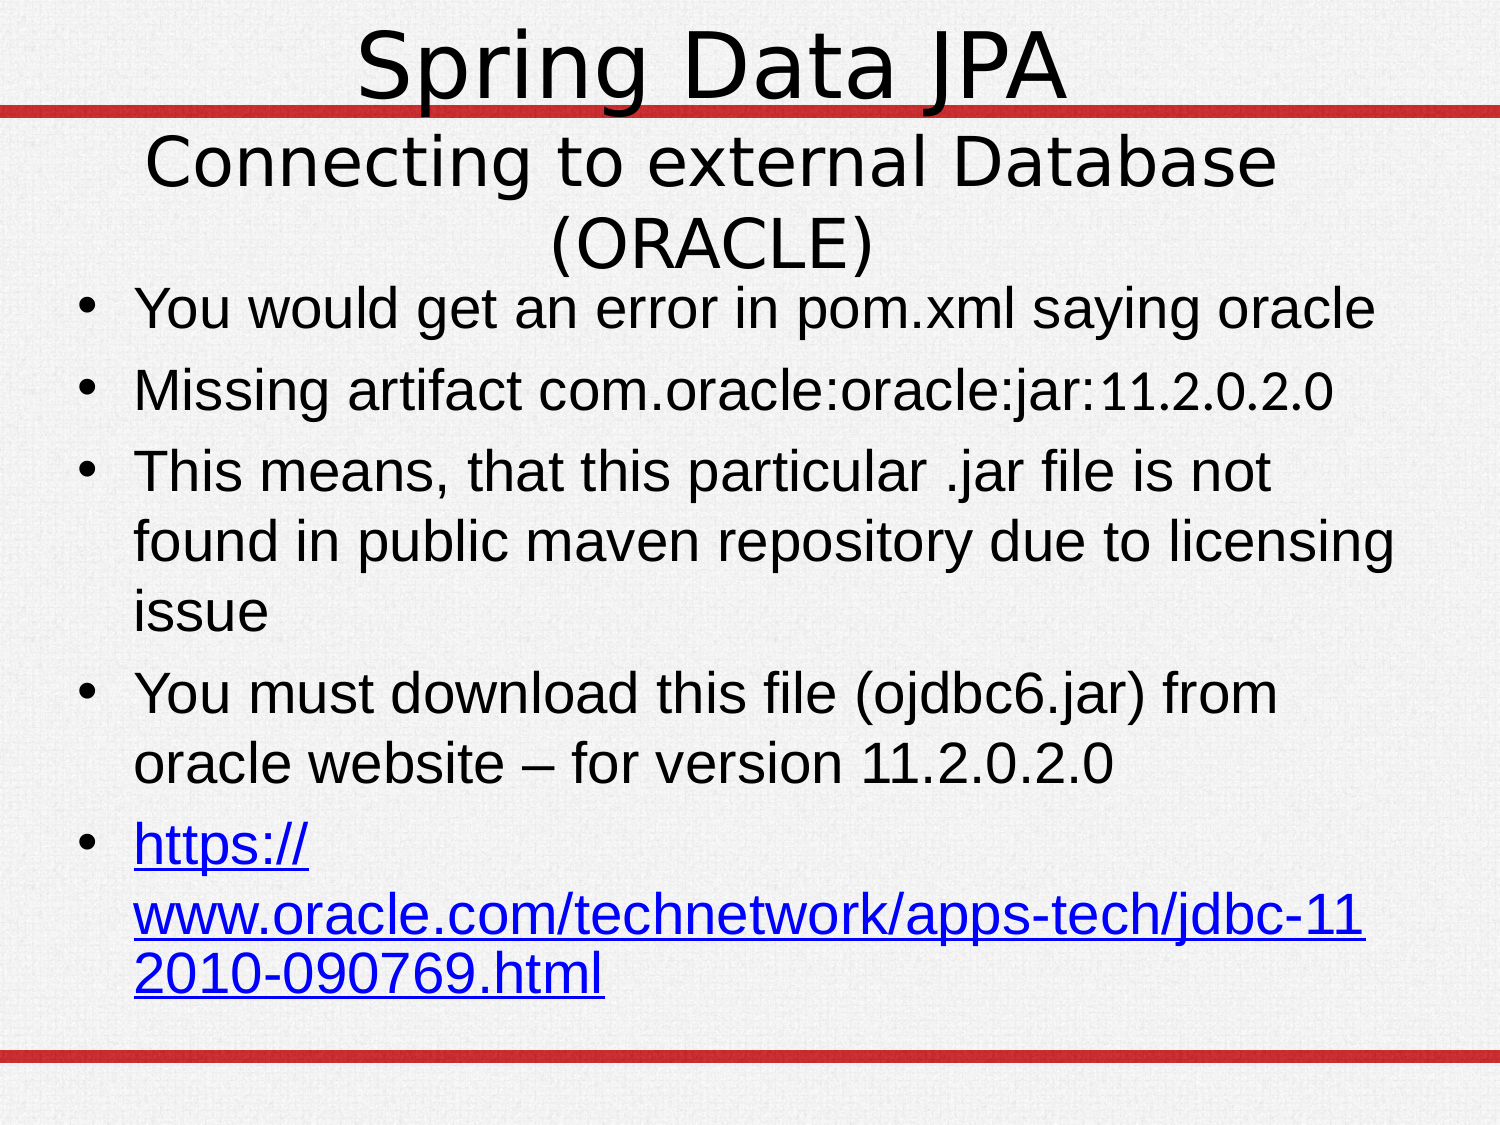

# Spring Data JPA Connecting to external Database (ORACLE)
You would get an error in pom.xml saying oracle
Missing artifact com.oracle:oracle:jar:11.2.0.2.0
This means, that this particular .jar file is not found in public maven repository due to licensing issue
You must download this file (ojdbc6.jar) from oracle website – for version 11.2.0.2.0
https://www.oracle.com/technetwork/apps-tech/jdbc-112010-090769.html

85